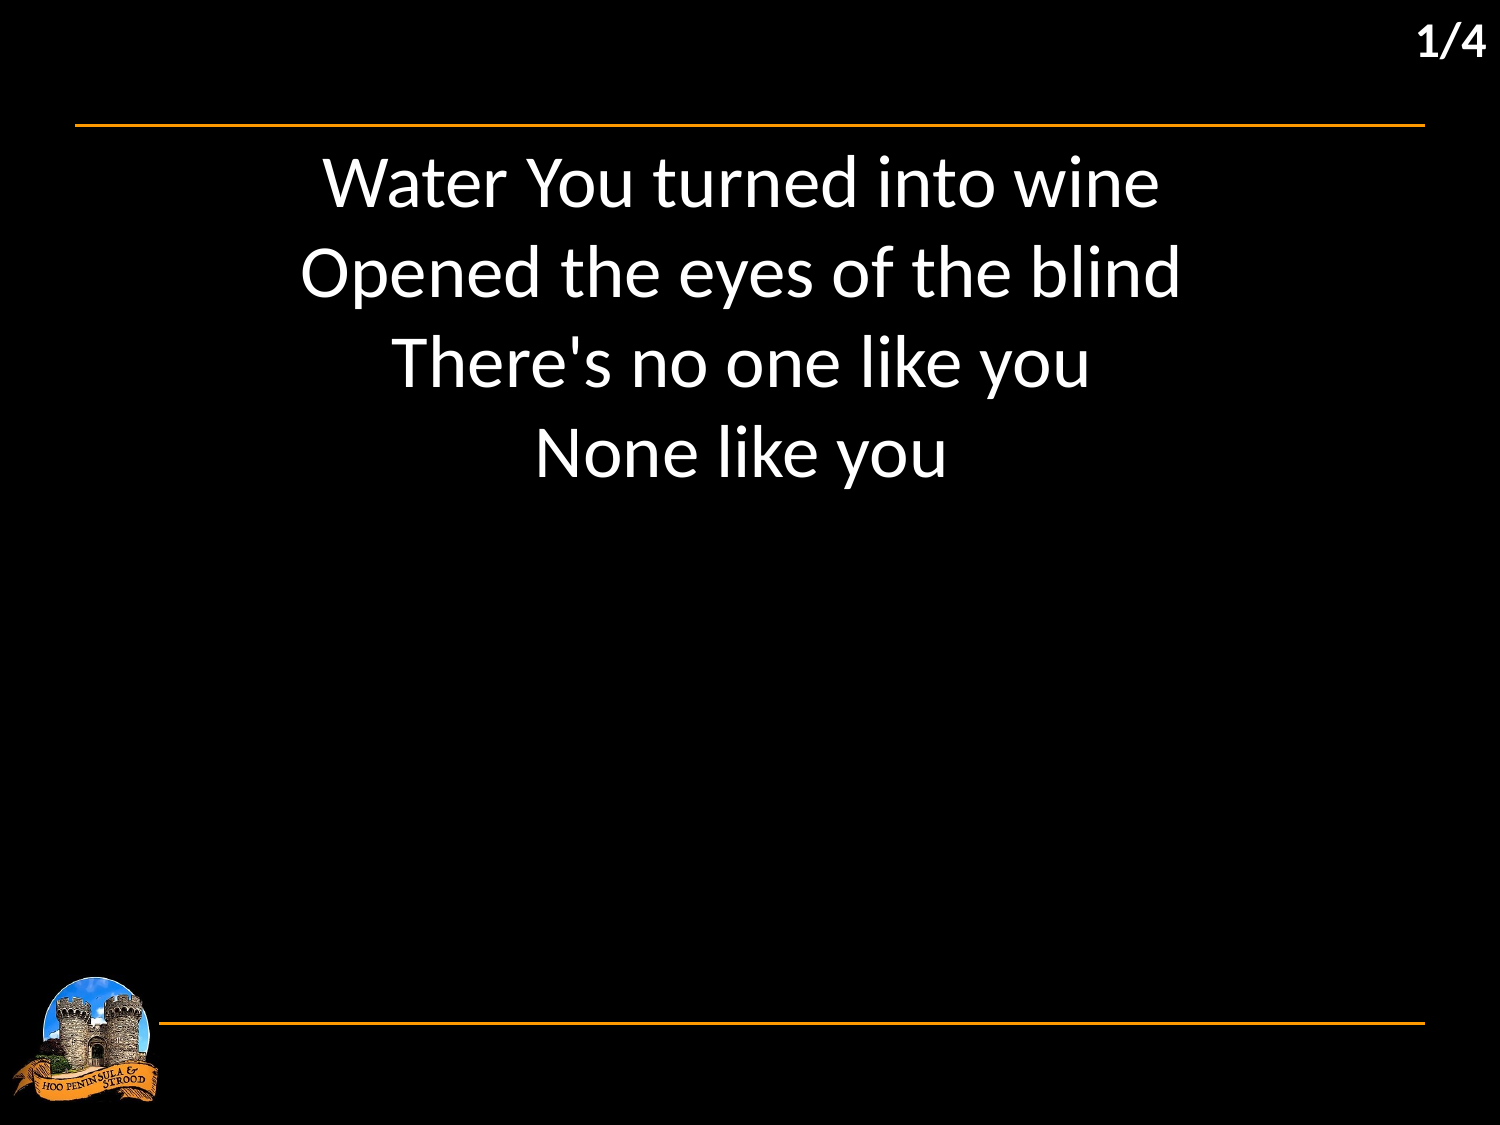

1/4
Water You turned into wine
Opened the eyes of the blind
There's no one like you
None like you